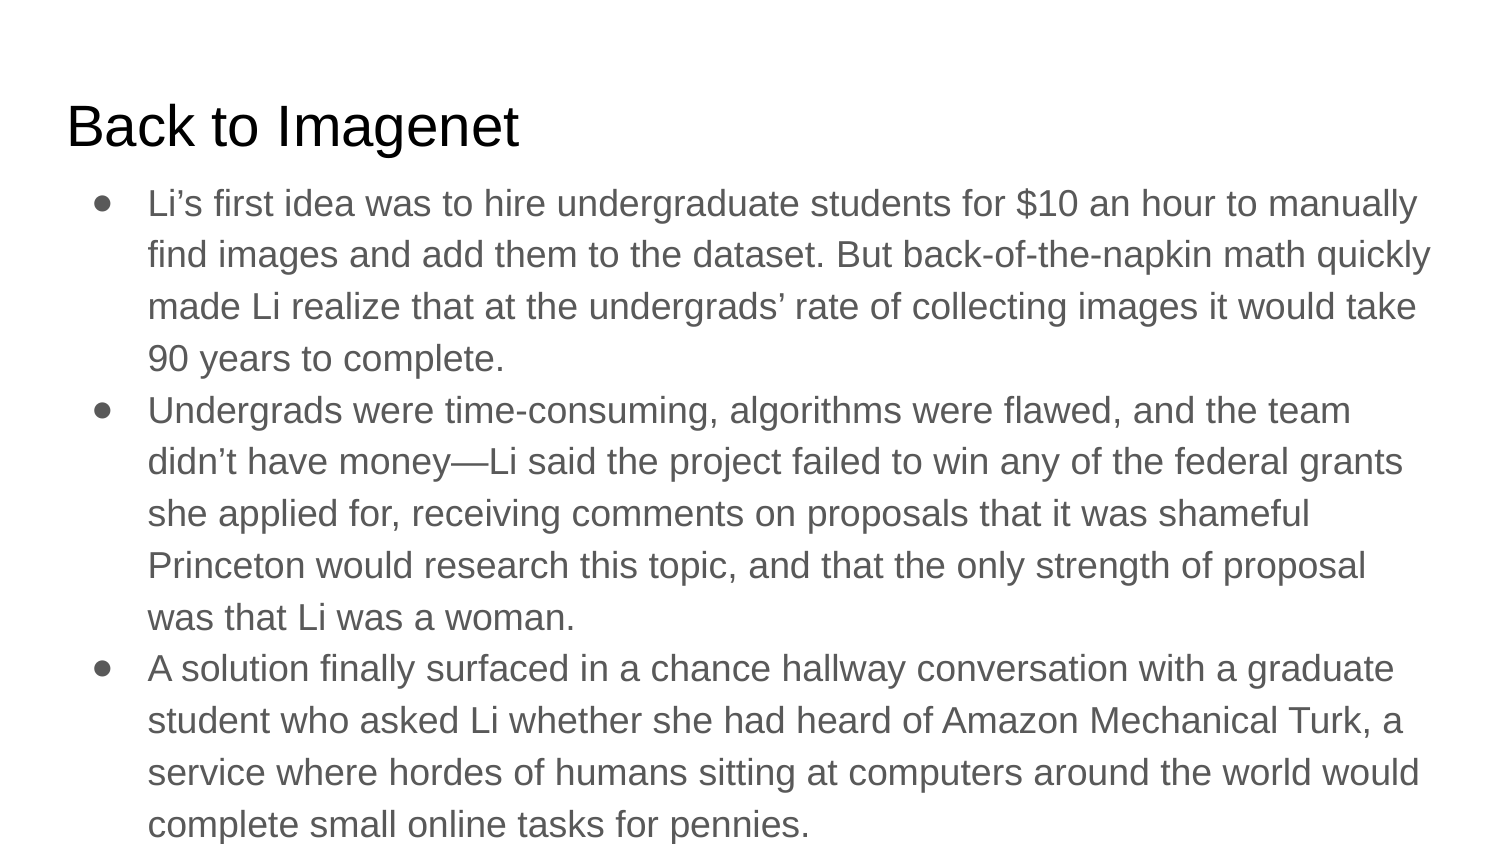

# Back to Imagenet
Li’s first idea was to hire undergraduate students for $10 an hour to manually find images and add them to the dataset. But back-of-the-napkin math quickly made Li realize that at the undergrads’ rate of collecting images it would take 90 years to complete.
Undergrads were time-consuming, algorithms were flawed, and the team didn’t have money—Li said the project failed to win any of the federal grants she applied for, receiving comments on proposals that it was shameful Princeton would research this topic, and that the only strength of proposal was that Li was a woman.
A solution finally surfaced in a chance hallway conversation with a graduate student who asked Li whether she had heard of Amazon Mechanical Turk, a service where hordes of humans sitting at computers around the world would complete small online tasks for pennies.